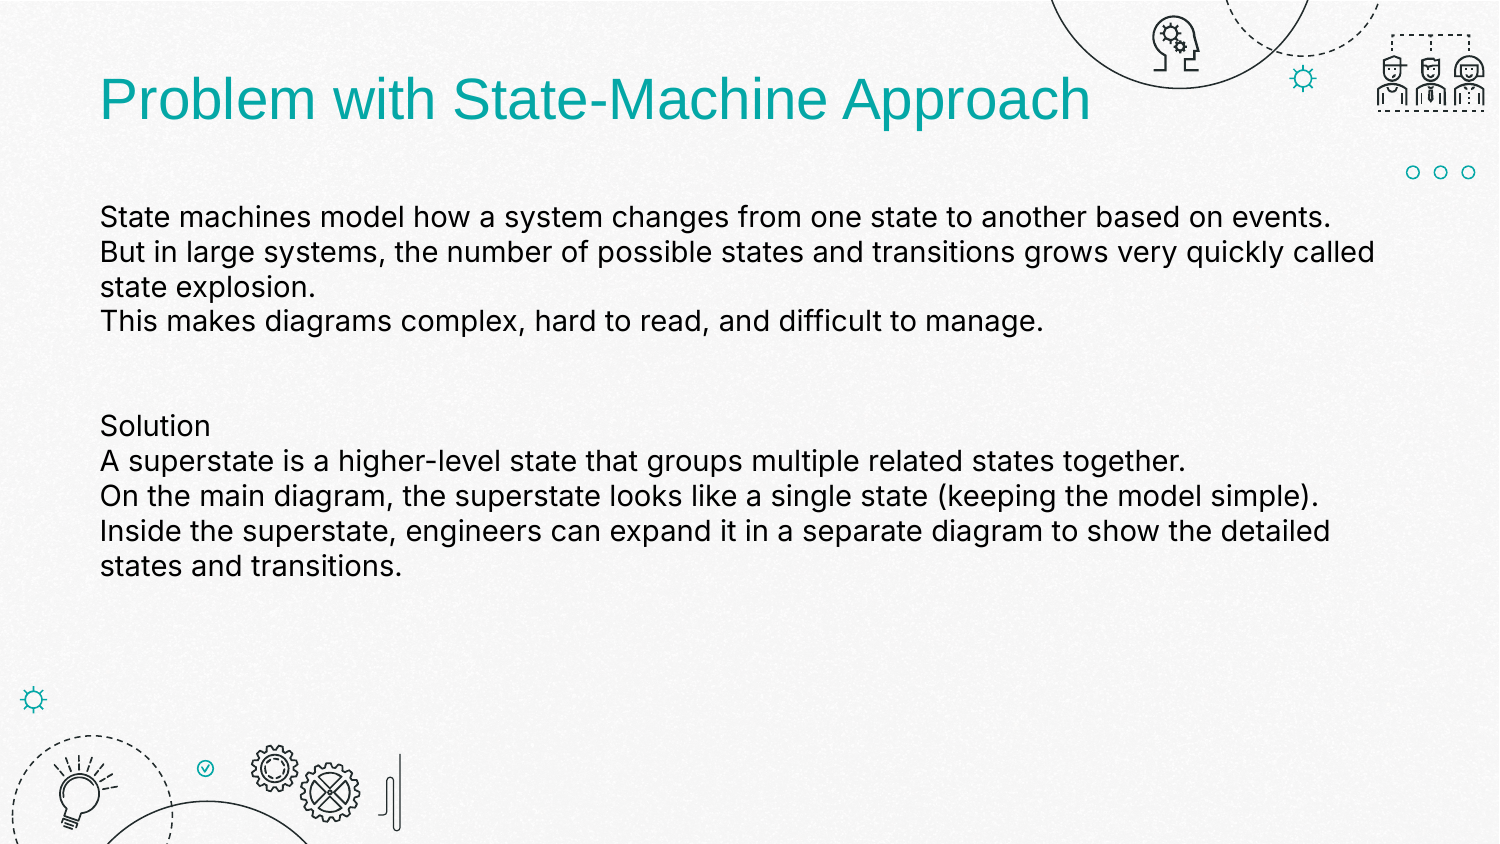

# Problem with State-Machine Approach
State machines model how a system changes from one state to another based on events.
But in large systems, the number of possible states and transitions grows very quickly called state explosion.
This makes diagrams complex, hard to read, and difficult to manage.

Solution
A superstate is a higher-level state that groups multiple related states together.
On the main diagram, the superstate looks like a single state (keeping the model simple).
Inside the superstate, engineers can expand it in a separate diagram to show the detailed states and transitions.